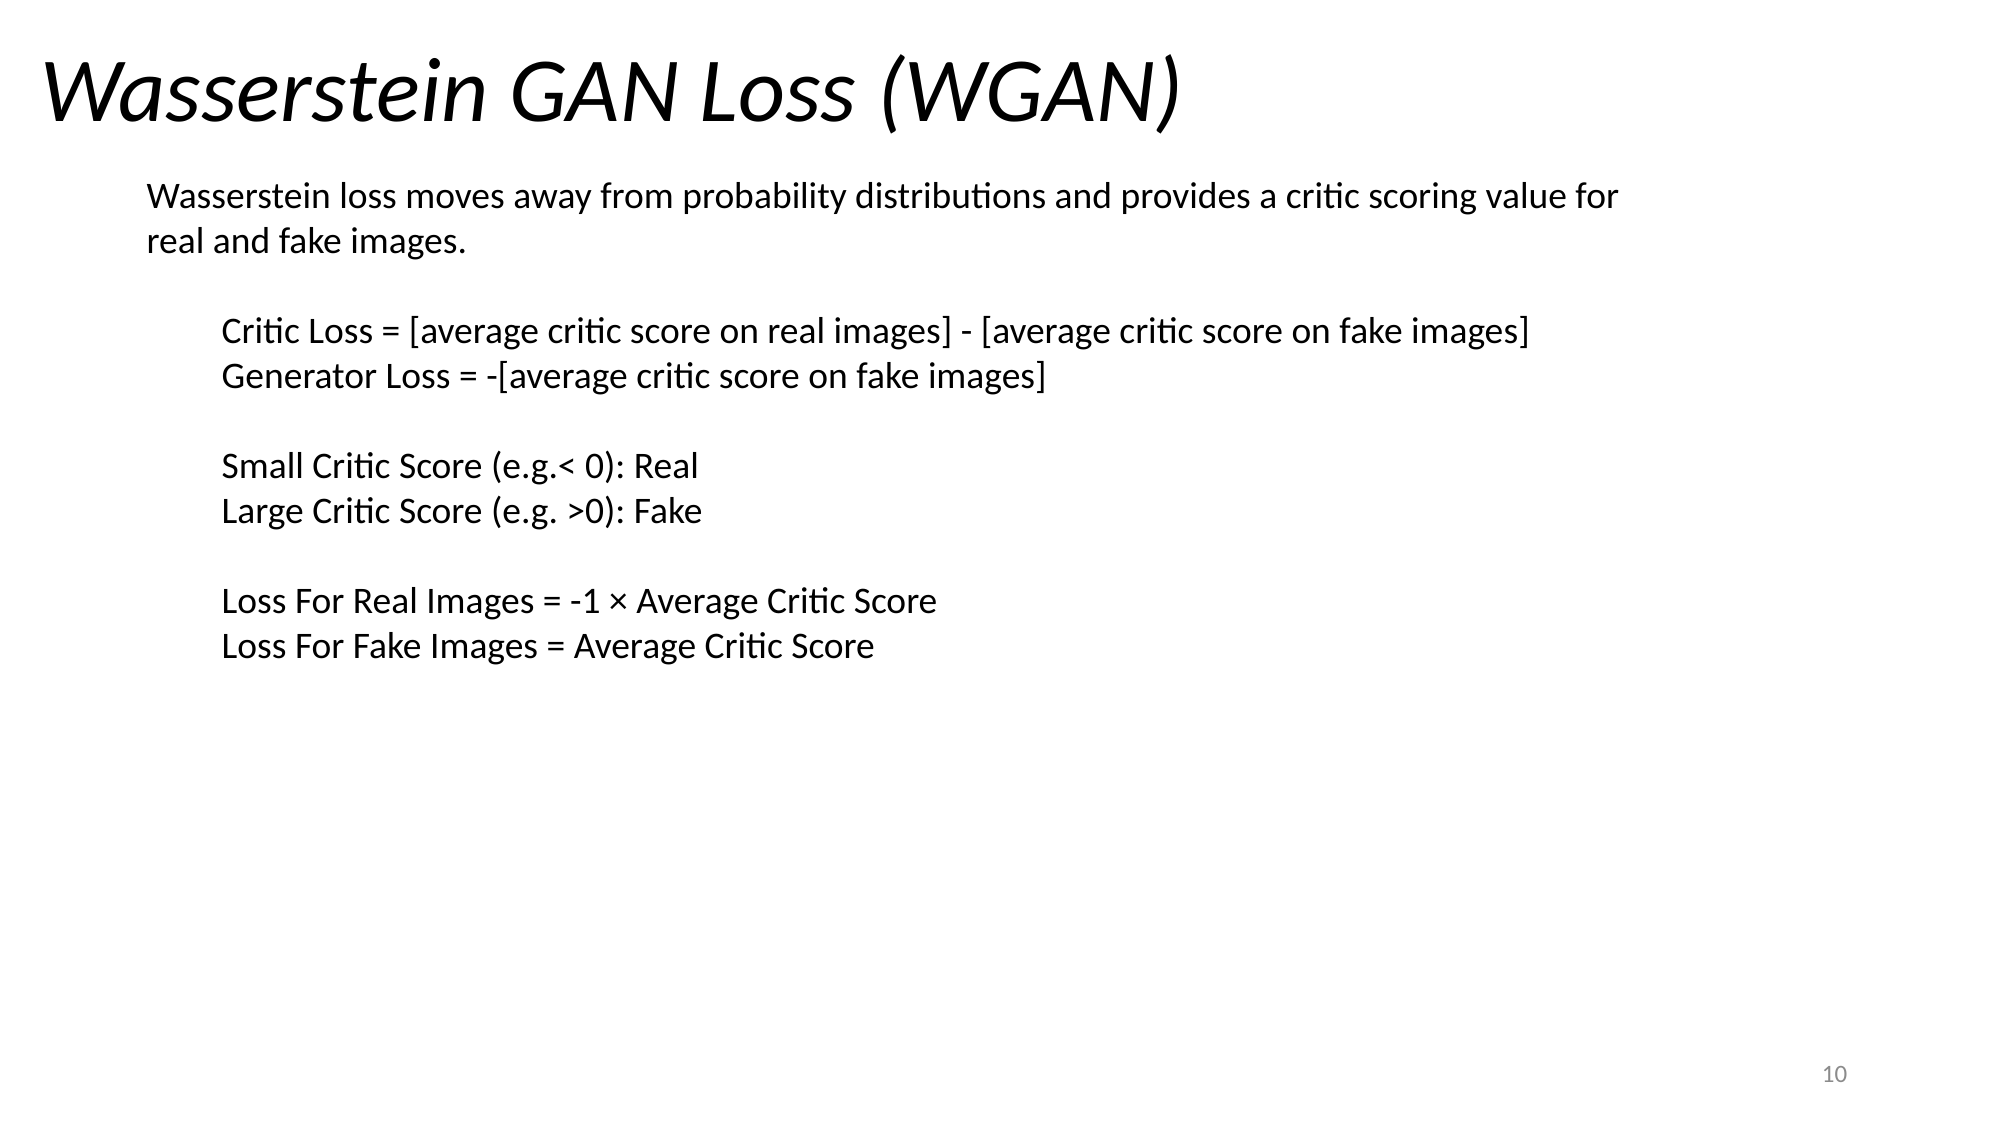

# Wasserstein GAN Loss (WGAN)
Wasserstein loss moves away from probability distributions and provides a critic scoring value for real and fake images.

Critic Loss = [average critic score on real images] - [average critic score on fake images]
Generator Loss = -[average critic score on fake images]

Small Critic Score (e.g.< 0): Real
Large Critic Score (e.g. >0): Fake

Loss For Real Images = -1 × Average Critic Score
Loss For Fake Images = Average Critic Score

10